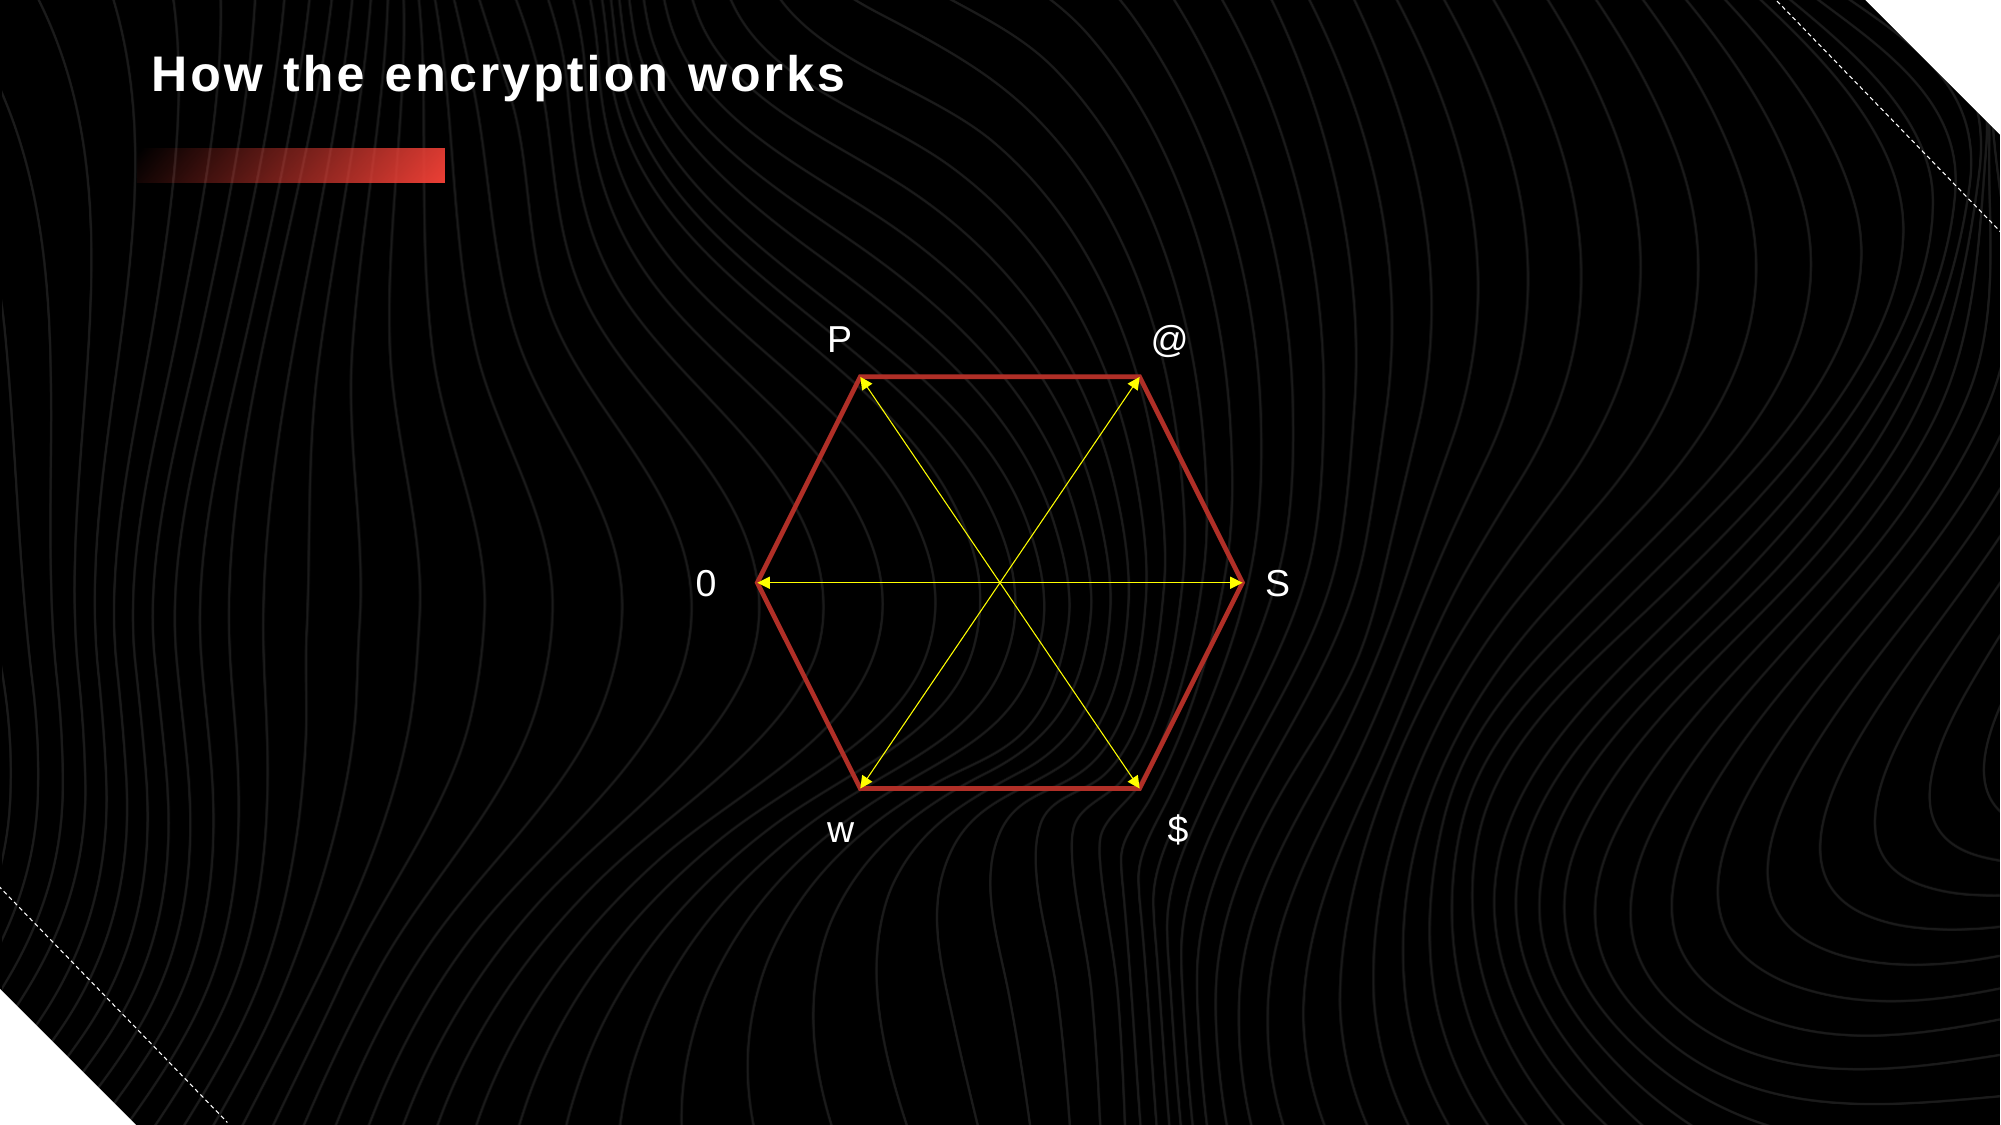

# How the encryption works
P
@

0
S
w
$